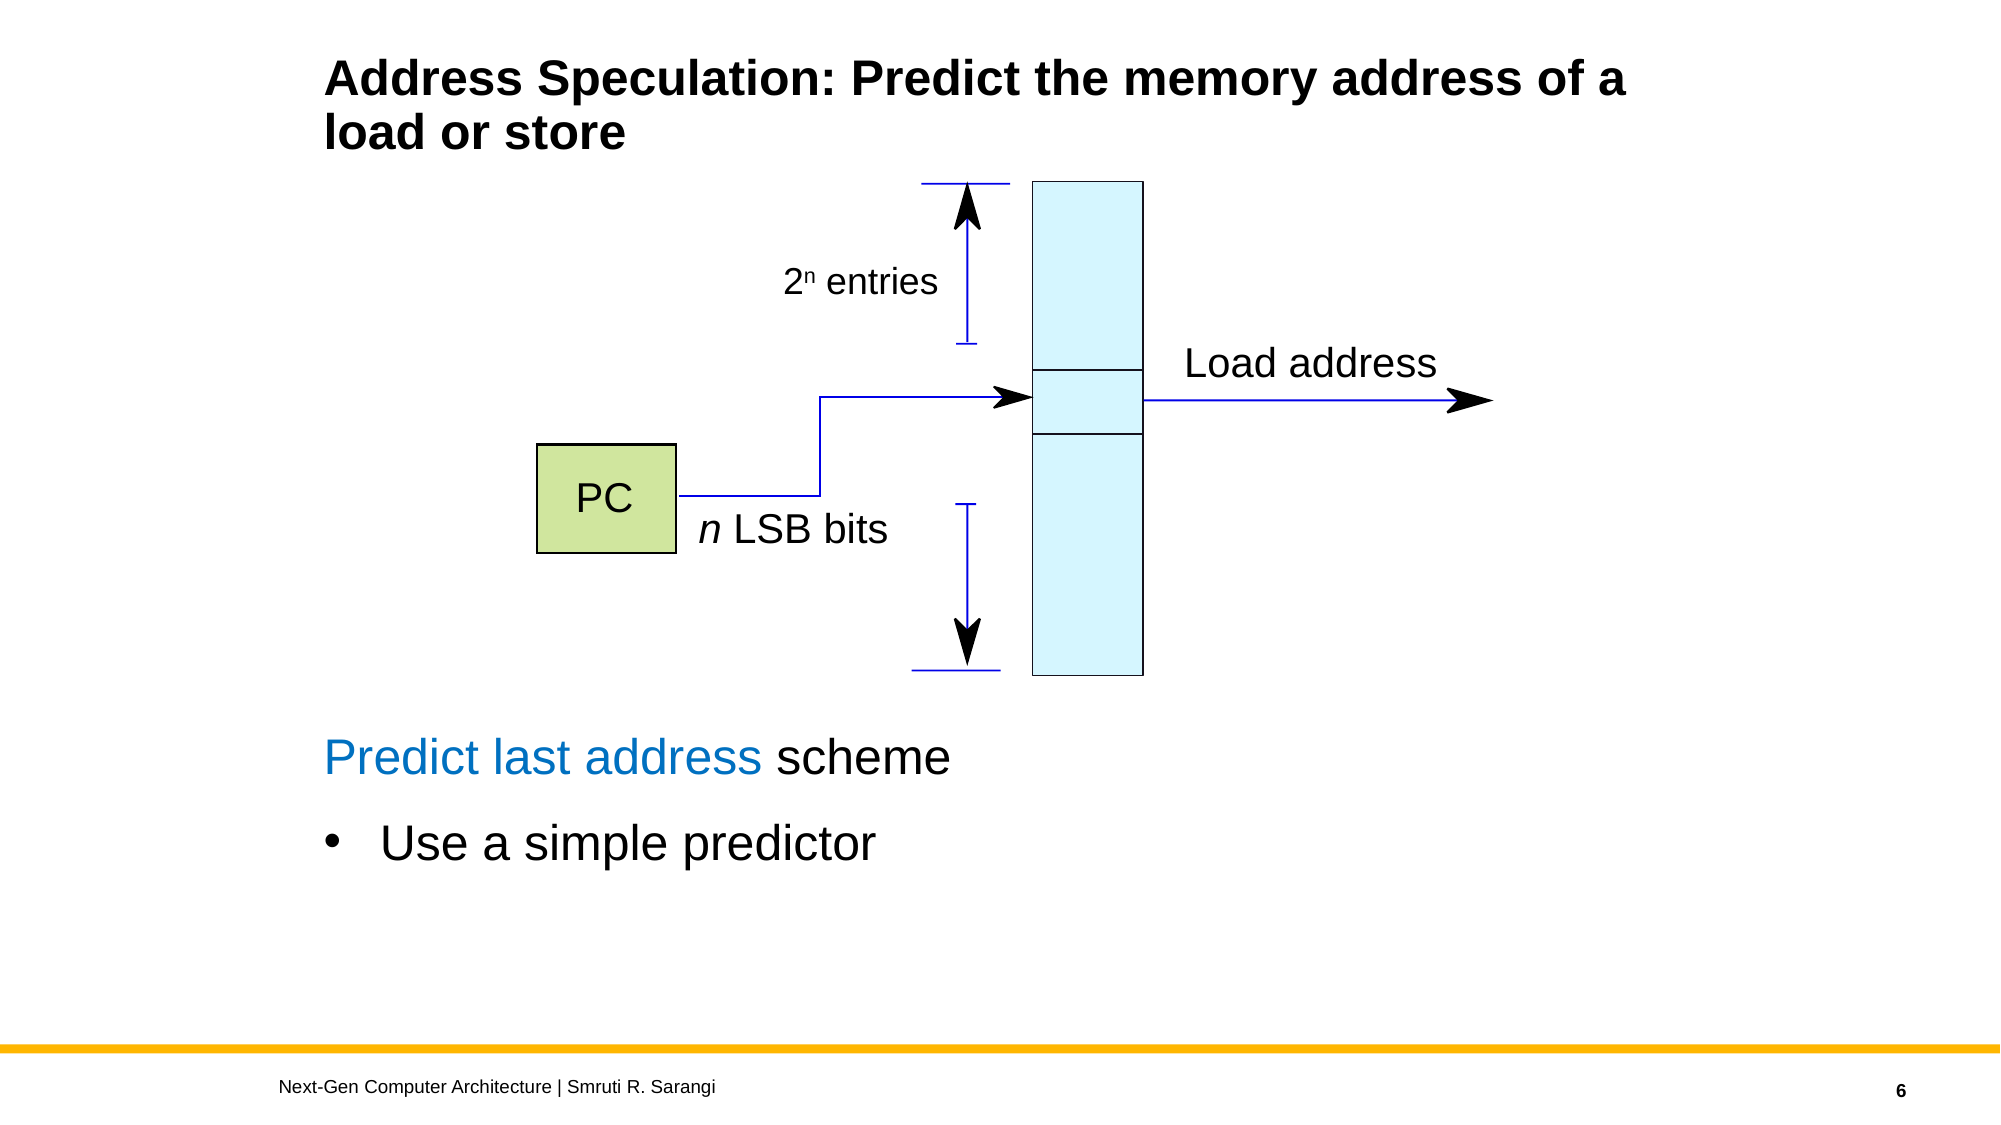

# Address Speculation: Predict the memory address of a load or store

Load address

PC
n LSB bits

2n entries
Predict last address scheme
Use a simple predictor
Next-Gen Computer Architecture | Smruti R. Sarangi
6